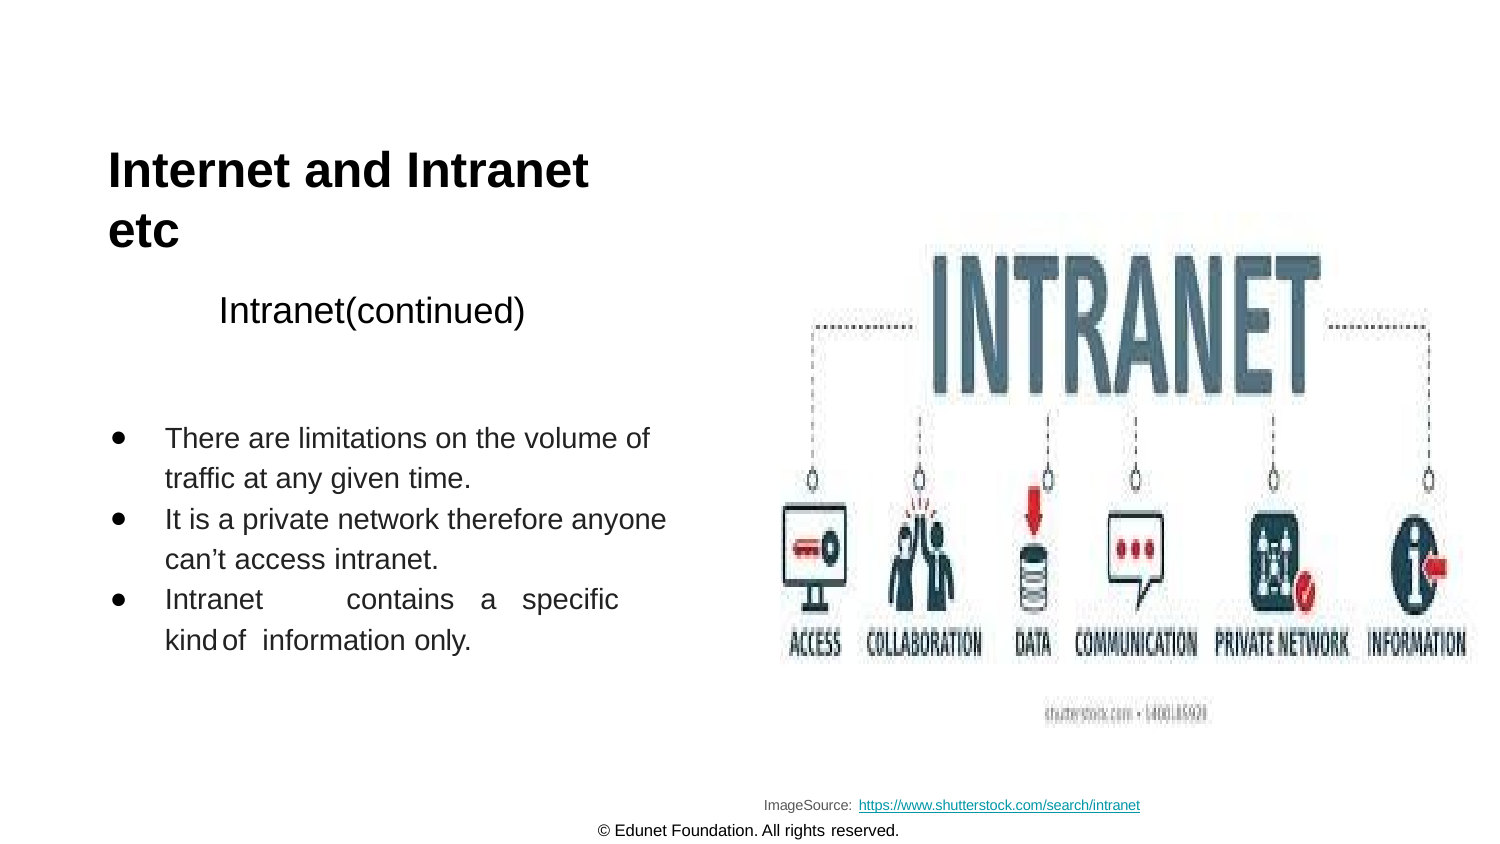

# Internet and Intranet etc

Intranet(continued)

There are limitations on the volume of  traffic at any given time.
It is a private network therefore anyone  can’t access intranet.
Intranet	contains	a	specific	kind	of  information only.
ImageSource: https://www.shutterstock.com/search/intranet
© Edunet Foundation. All rights reserved.